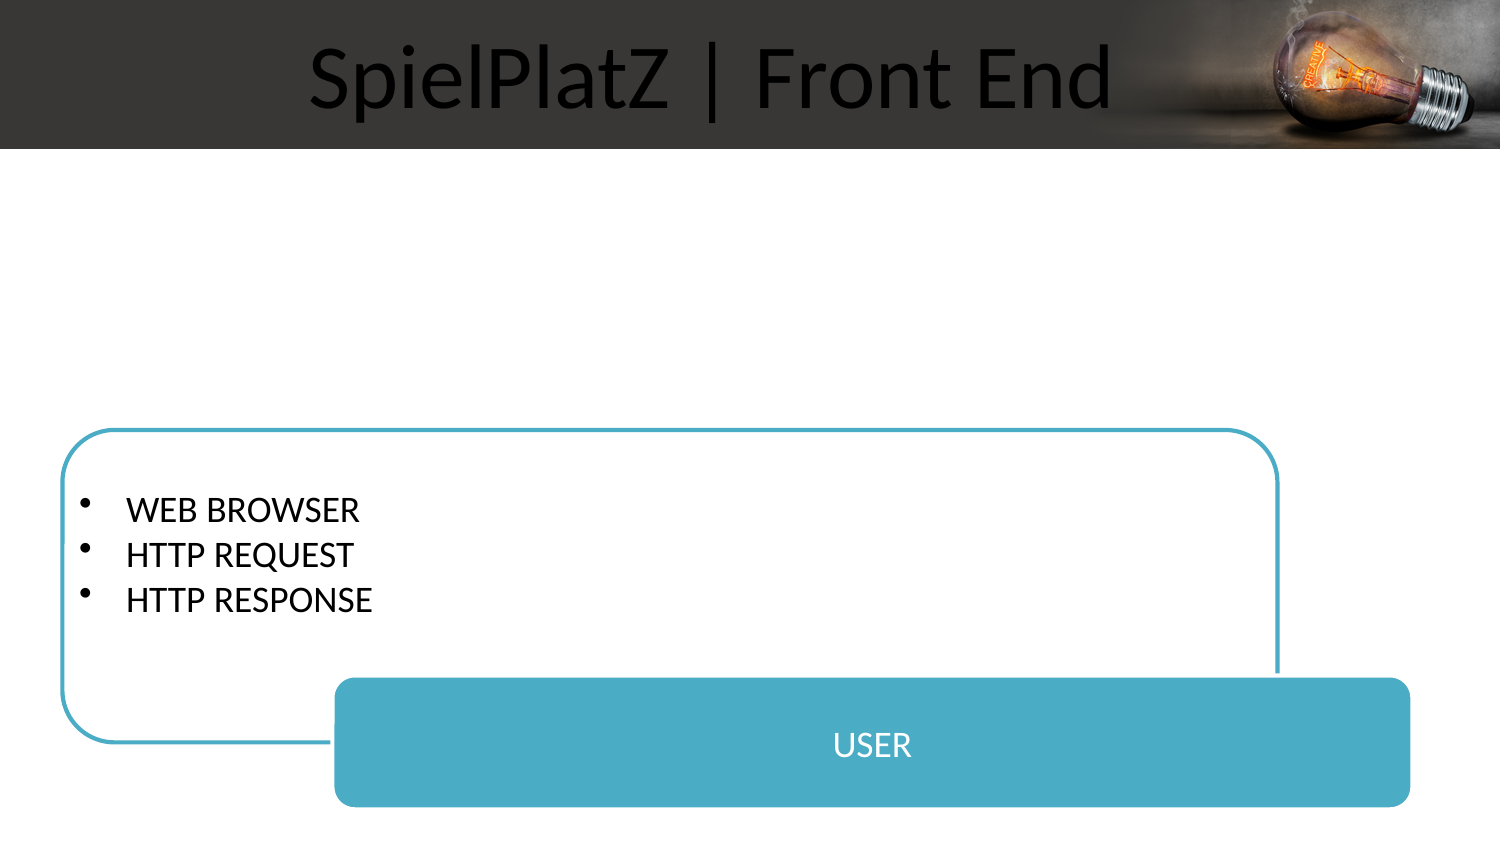

# SpielPlatZ | Front End
USER
WEB BROWSER
HTTP REQUEST
HTTP RESPONSE